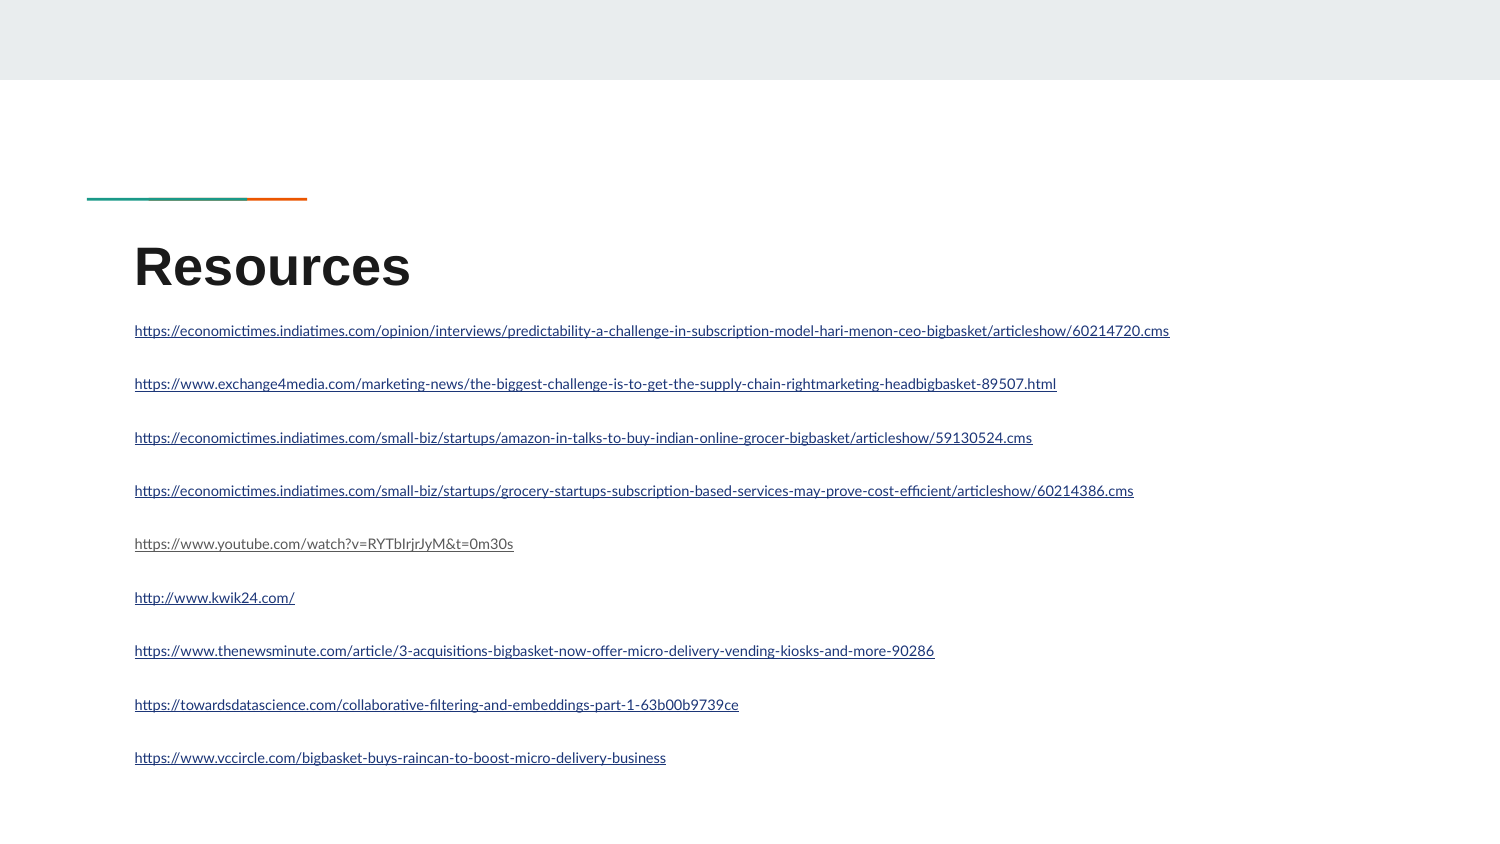

# Resources
https://economictimes.indiatimes.com/opinion/interviews/predictability-a-challenge-in-subscription-model-hari-menon-ceo-bigbasket/articleshow/60214720.cms
https://www.exchange4media.com/marketing-news/the-biggest-challenge-is-to-get-the-supply-chain-rightmarketing-headbigbasket-89507.html
https://economictimes.indiatimes.com/small-biz/startups/amazon-in-talks-to-buy-indian-online-grocer-bigbasket/articleshow/59130524.cms
https://economictimes.indiatimes.com/small-biz/startups/grocery-startups-subscription-based-services-may-prove-cost-efficient/articleshow/60214386.cms
https://www.youtube.com/watch?v=RYTbIrjrJyM&t=0m30s
http://www.kwik24.com/
https://www.thenewsminute.com/article/3-acquisitions-bigbasket-now-offer-micro-delivery-vending-kiosks-and-more-90286
https://towardsdatascience.com/collaborative-filtering-and-embeddings-part-1-63b00b9739ce
https://www.vccircle.com/bigbasket-buys-raincan-to-boost-micro-delivery-business